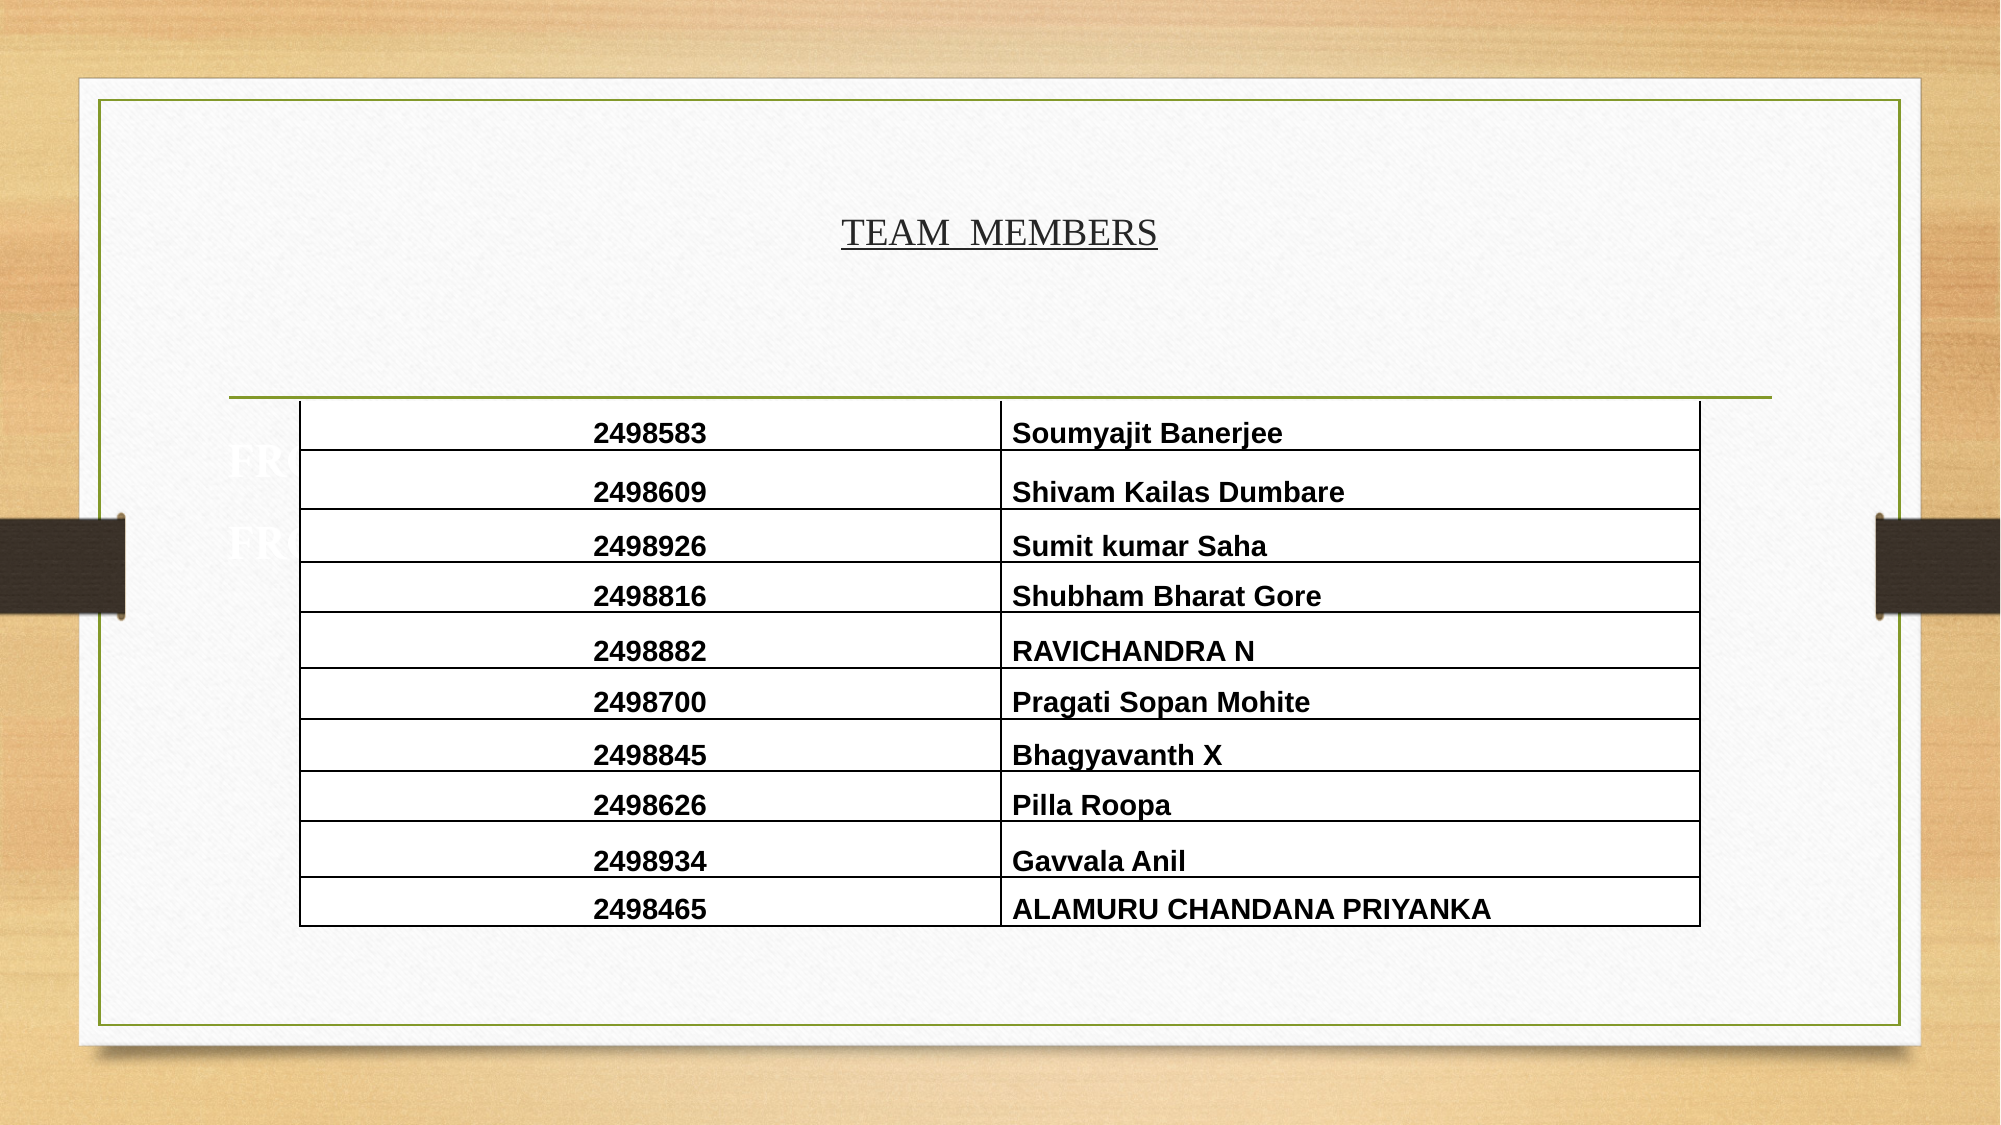

# TEAM  MEMBERS
| 2498583 | Soumyajit Banerjee |
| --- | --- |
| 2498609 | Shivam Kailas Dumbare |
| 2498926 | Sumit kumar Saha |
| 2498816 | Shubham Bharat Gore |
| 2498882 | RAVICHANDRA N |
| 2498700 | Pragati Sopan Mohite |
| 2498845 | Bhagyavanth X |
| 2498626 | Pilla Roopa |
| 2498934 | Gavvala Anil |
| 2498465 | ALAMURU CHANDANA PRIYANKA |
FRONT END
FRONT END